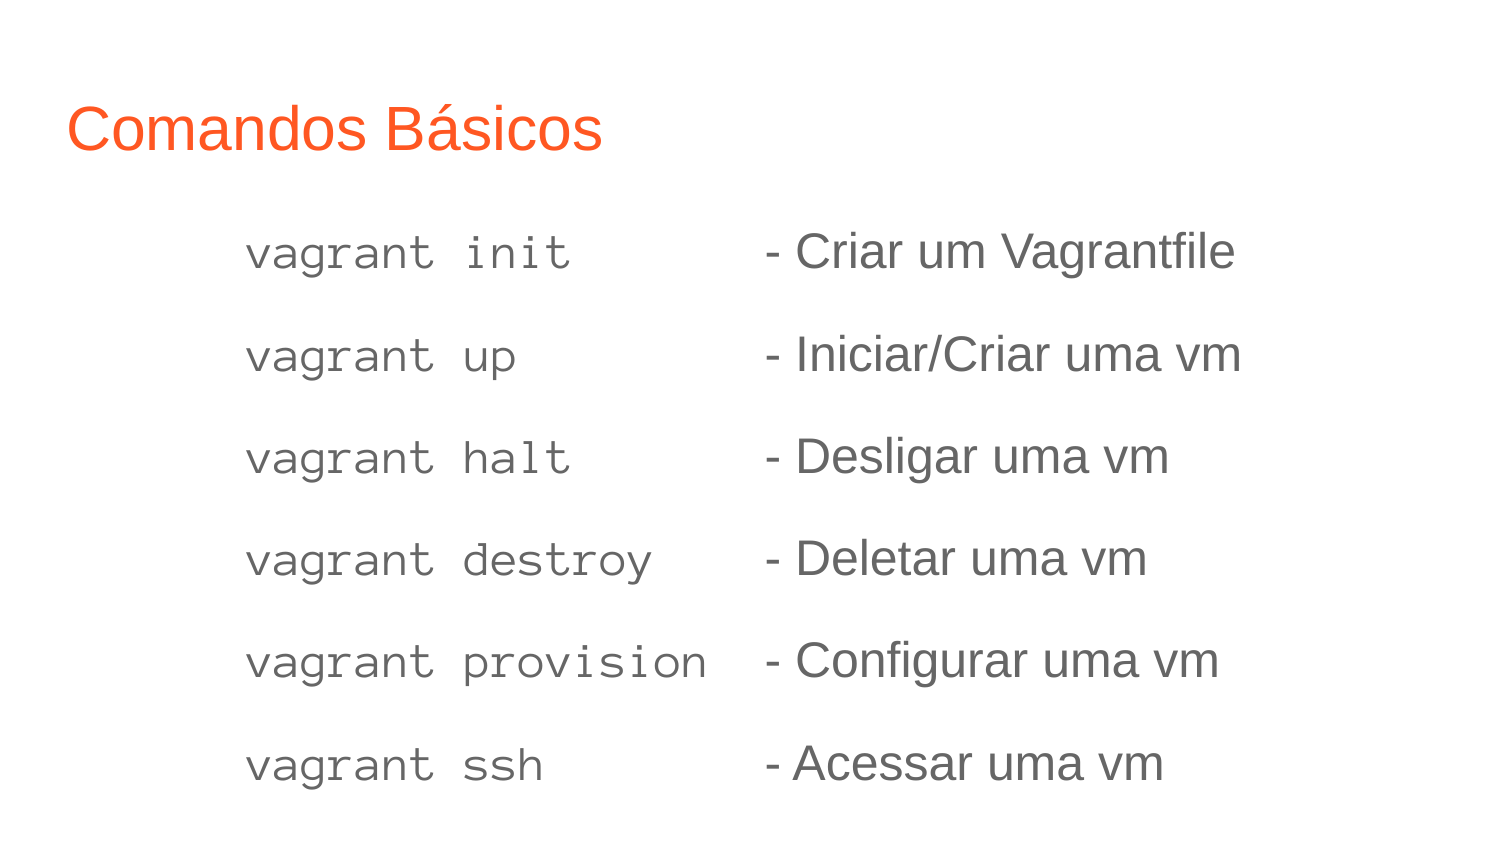

# Comandos Básicos
vagrant init       - Criar um Vagrantfile
vagrant up         - Iniciar/Criar uma vm
vagrant halt       - Desligar uma vm
vagrant destroy    - Deletar uma vm
vagrant provision  - Configurar uma vm
vagrant ssh        - Acessar uma vm